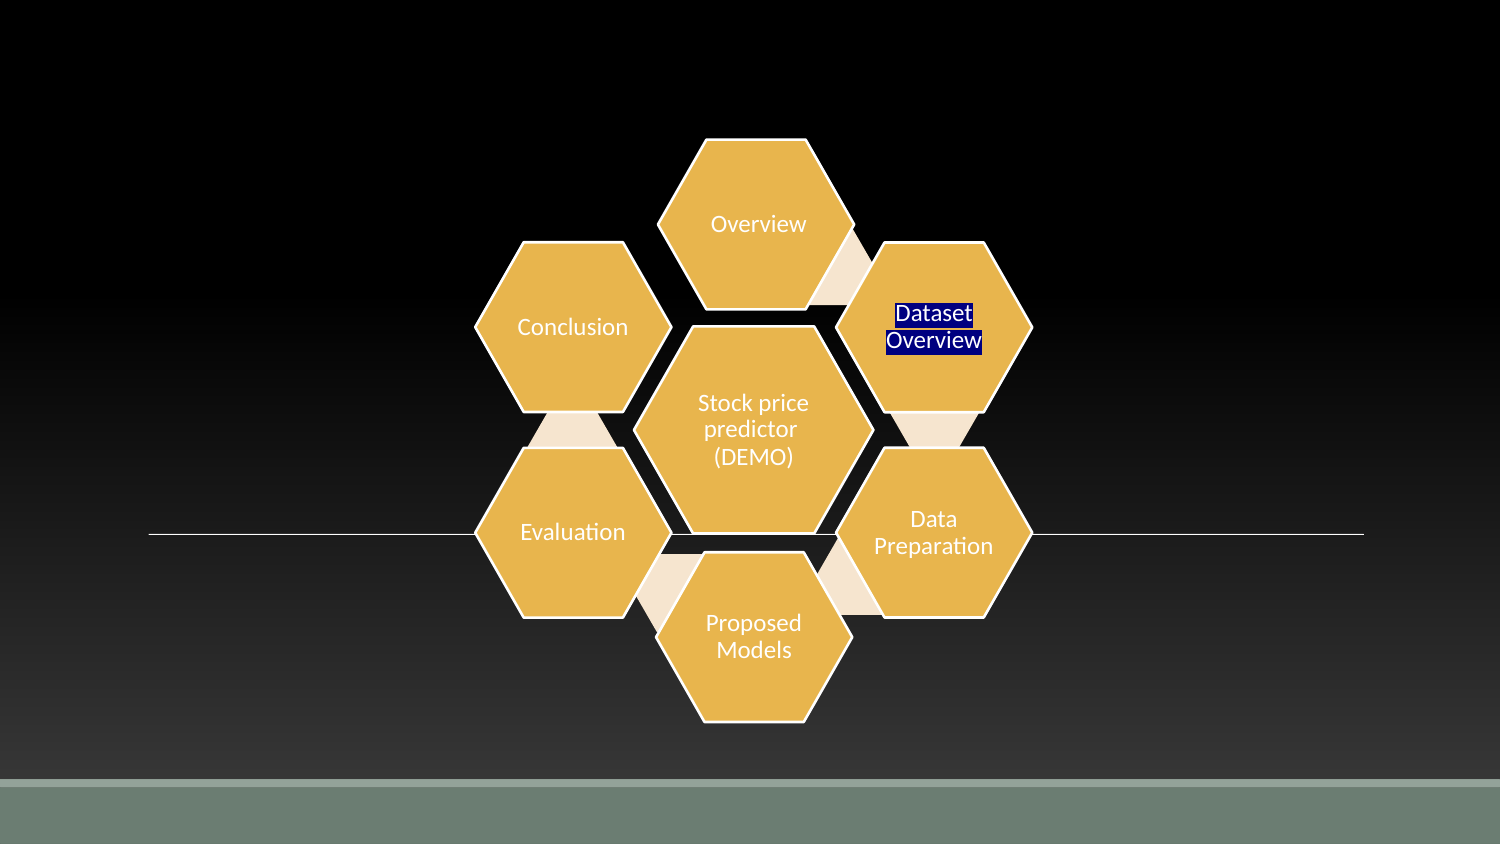

Stock price predictor  (DEMO)
 Overview
Dataset Overview
Data Preparation
Proposed Models
Evaluation
Conclusion